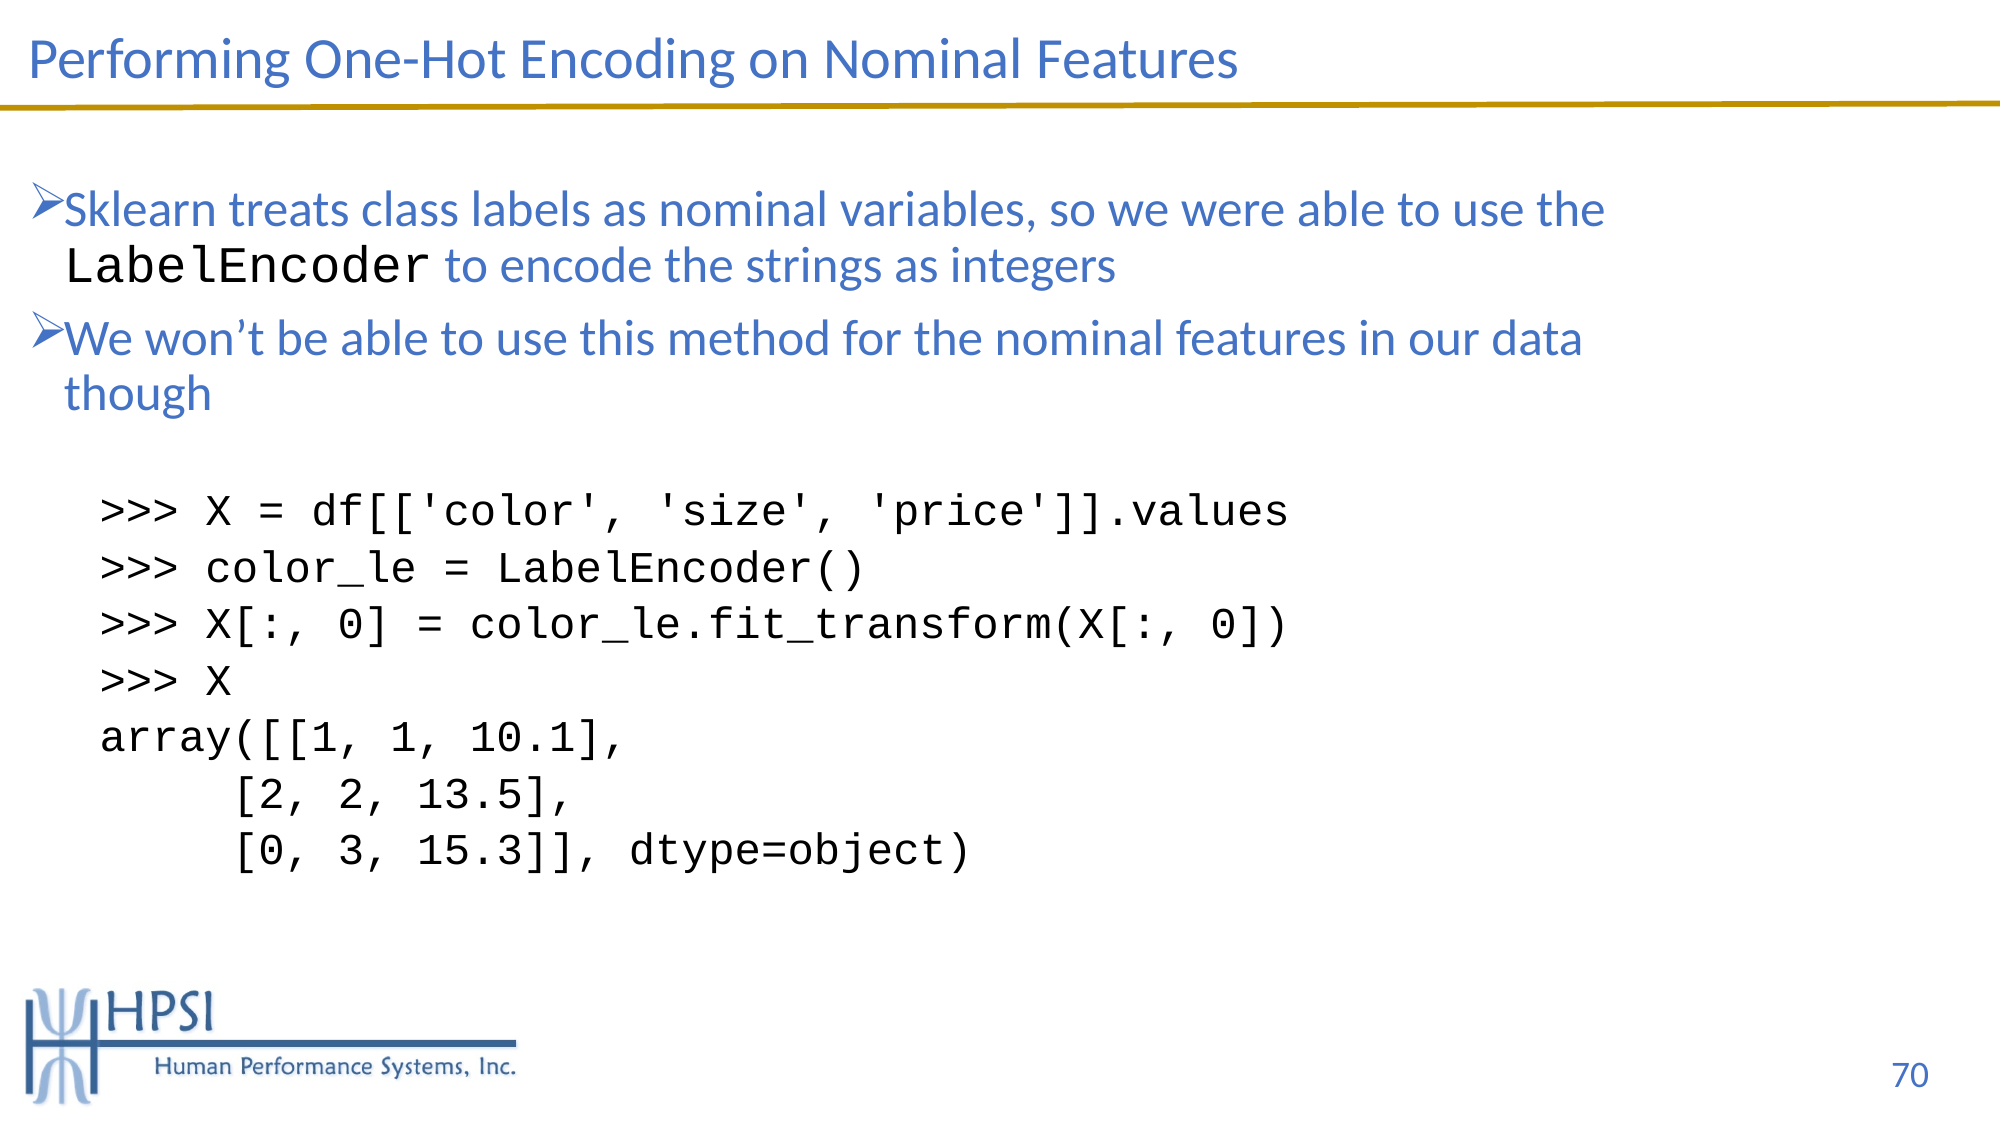

# Performing One-Hot Encoding on Nominal Features
Sklearn treats class labels as nominal variables, so we were able to use the LabelEncoder to encode the strings as integers
We won’t be able to use this method for the nominal features in our data though

>>> X = df[['color', 'size', 'price']].values
>>> color_le = LabelEncoder()
>>> X[:, 0] = color_le.fit_transform(X[:, 0])
>>> X
array([[1, 1, 10.1],
	     [2, 2, 13.5],
	     [0, 3, 15.3]], dtype=object)
70